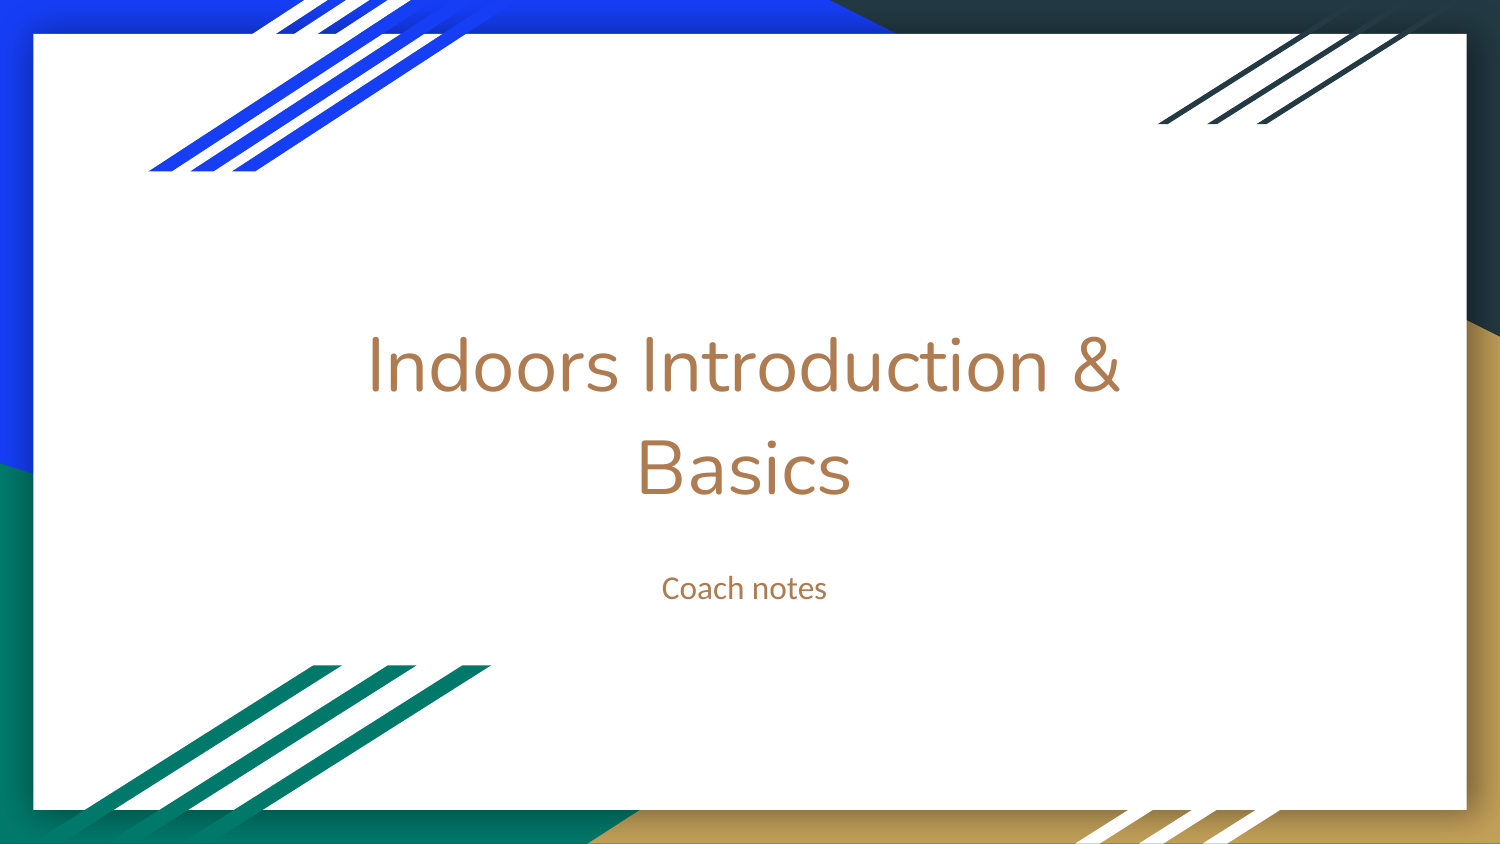

# Indoors Introduction & Basics
Coach notes